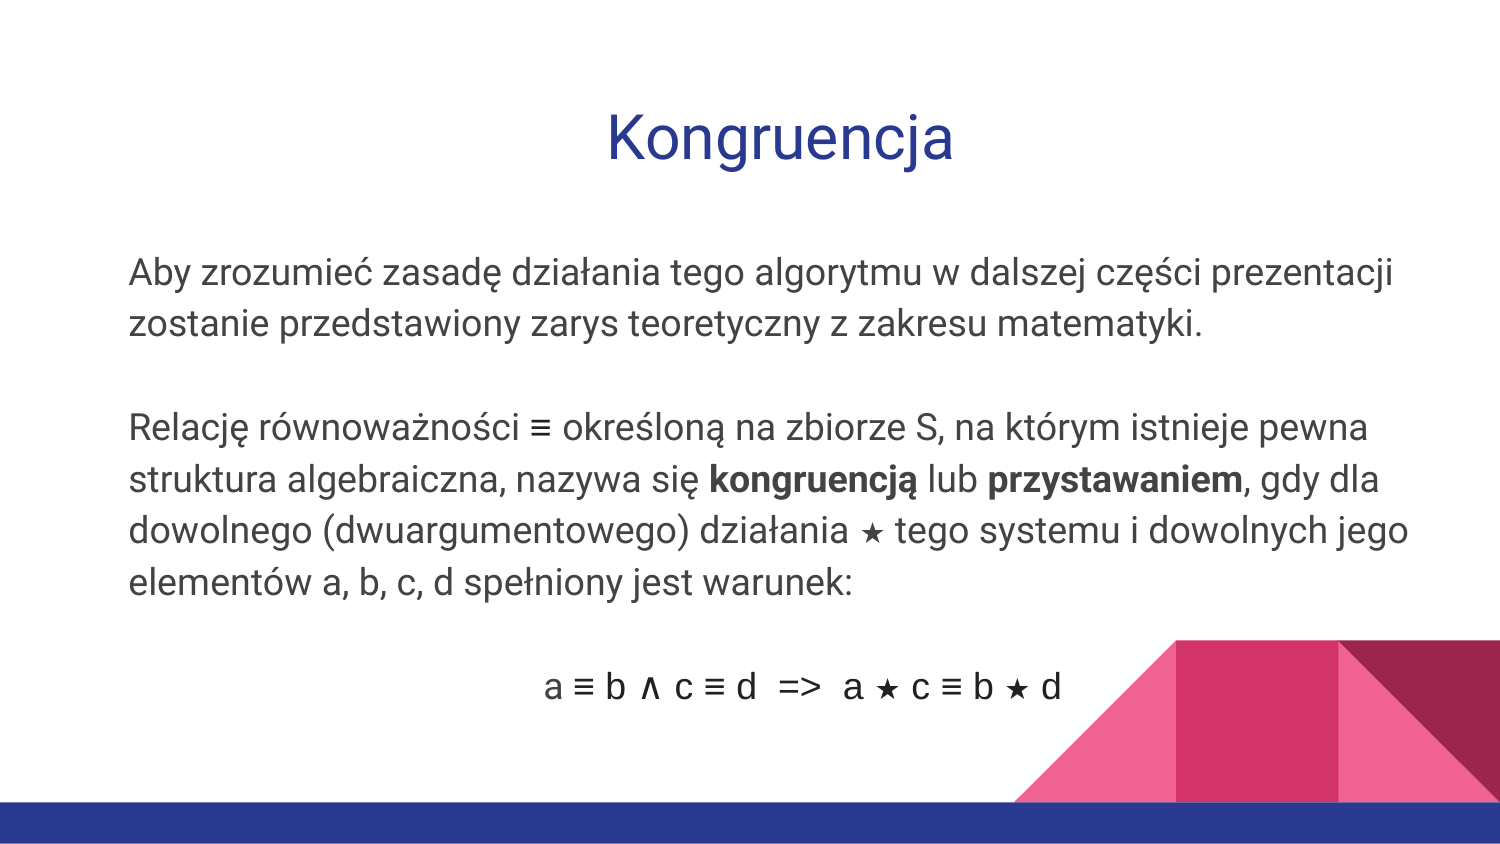

# Kongruencja
Aby zrozumieć zasadę działania tego algorytmu w dalszej części prezentacji zostanie przedstawiony zarys teoretyczny z zakresu matematyki.

Relację równoważności ≡ określoną na zbiorze S, na którym istnieje pewna struktura algebraiczna, nazywa się kongruencją lub przystawaniem, gdy dla dowolnego (dwuargumentowego) działania ★ tego systemu i dowolnych jego elementów a, b, c, d spełniony jest warunek:

a ≡ b ∧ c ≡ d  =>  a ★ c ≡ b ★ d